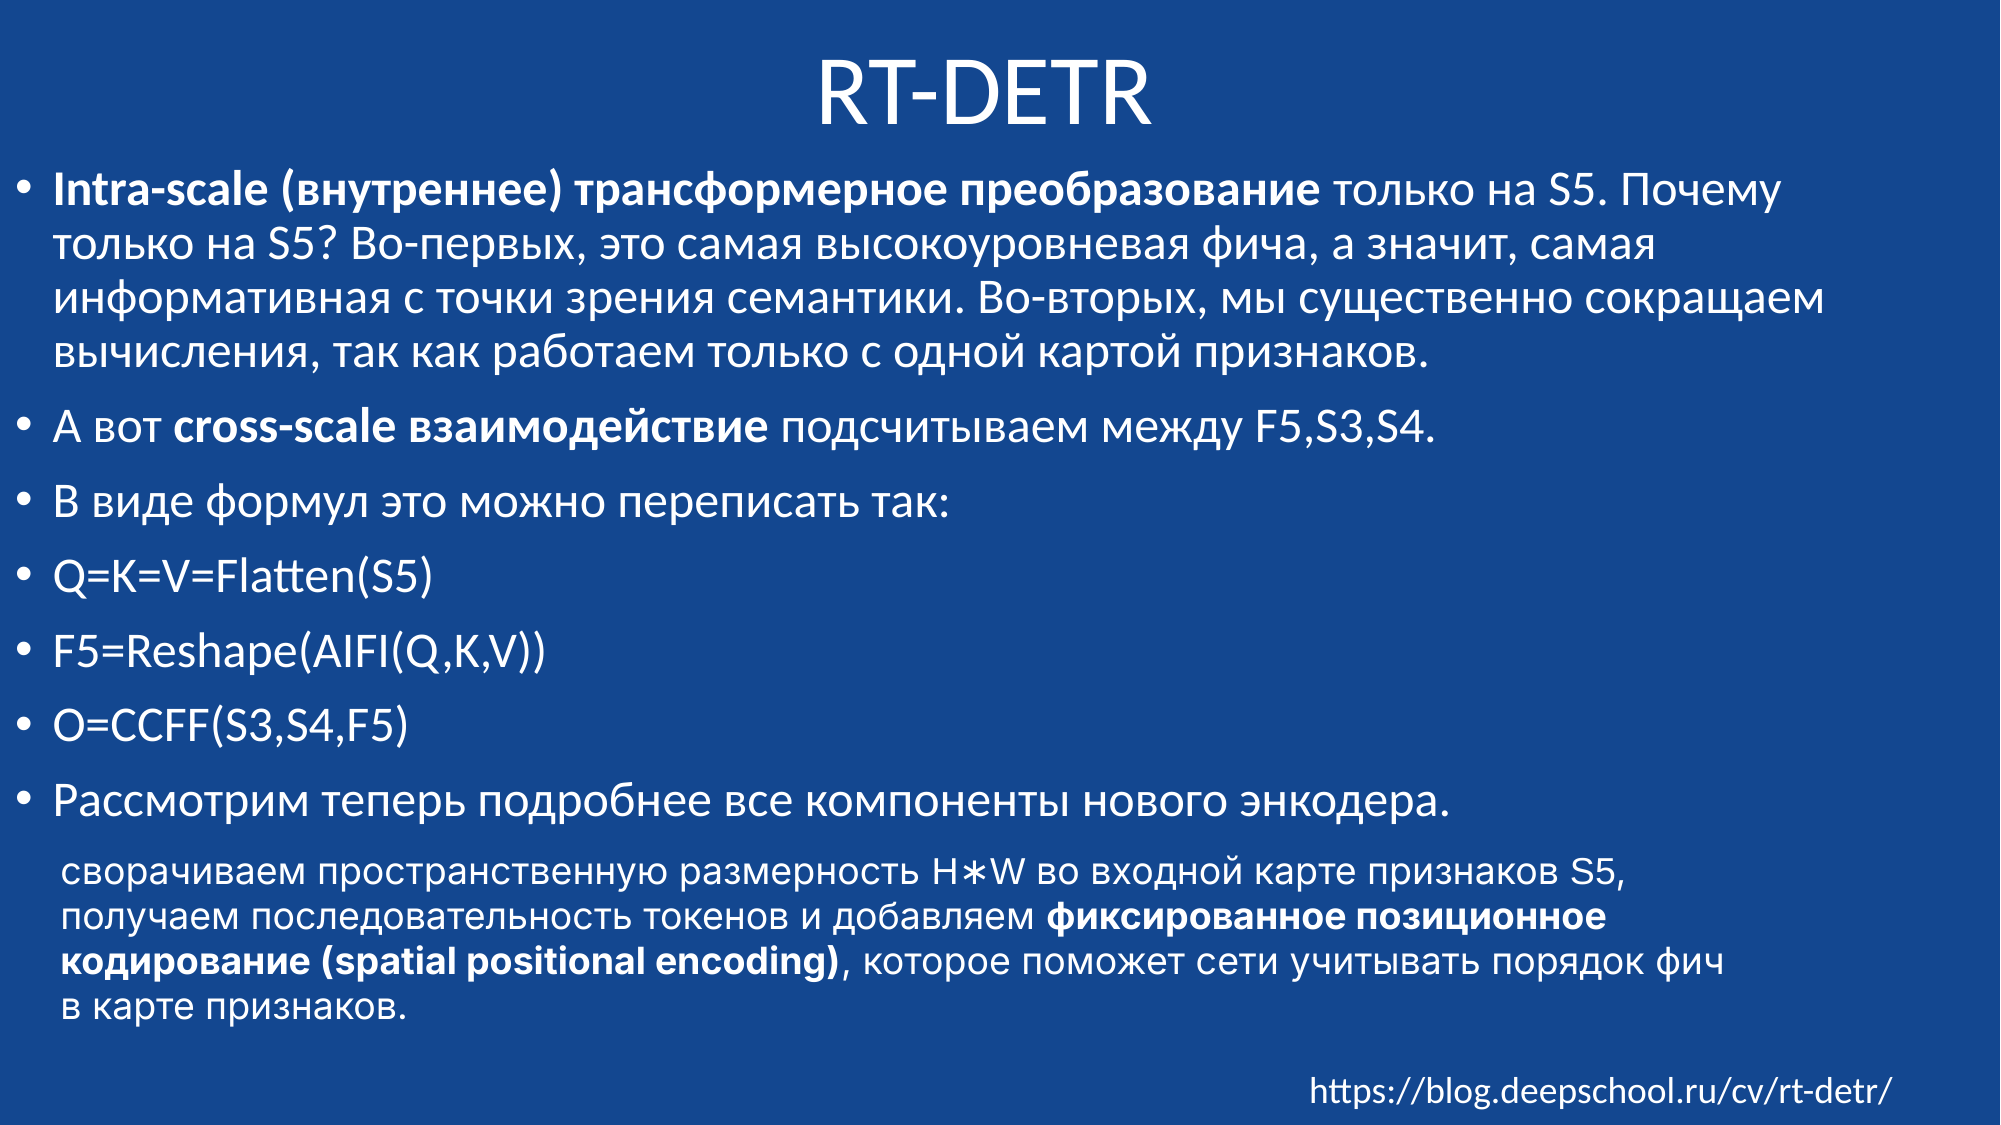

# RT-DETR
Intra-scale (внутреннее) трансформерное преобразование только на S5. Почему только на S5? Во-первых, это самая высокоуровневая фича, а значит, самая информативная с точки зрения семантики. Во-вторых, мы существенно сокращаем вычисления, так как работаем только с одной картой признаков.
А вот cross-scale взаимодействие подсчитываем между F5,S3,S4.
В виде формул это можно переписать так:
Q=K=V=Flatten(S5)
F5=Reshape(AIFI(Q,K,V))
O=CCFF(S3,S4,F5)
Рассмотрим теперь подробнее все компоненты нового энкодера.
сворачиваем пространственную размерность H∗W во входной карте признаков S5, получаем последовательность токенов и добавляем фиксированное позиционное кодирование (spatial positional encoding), которое поможет сети учитывать порядок фич в карте признаков.

https://blog.deepschool.ru/cv/rt-detr/